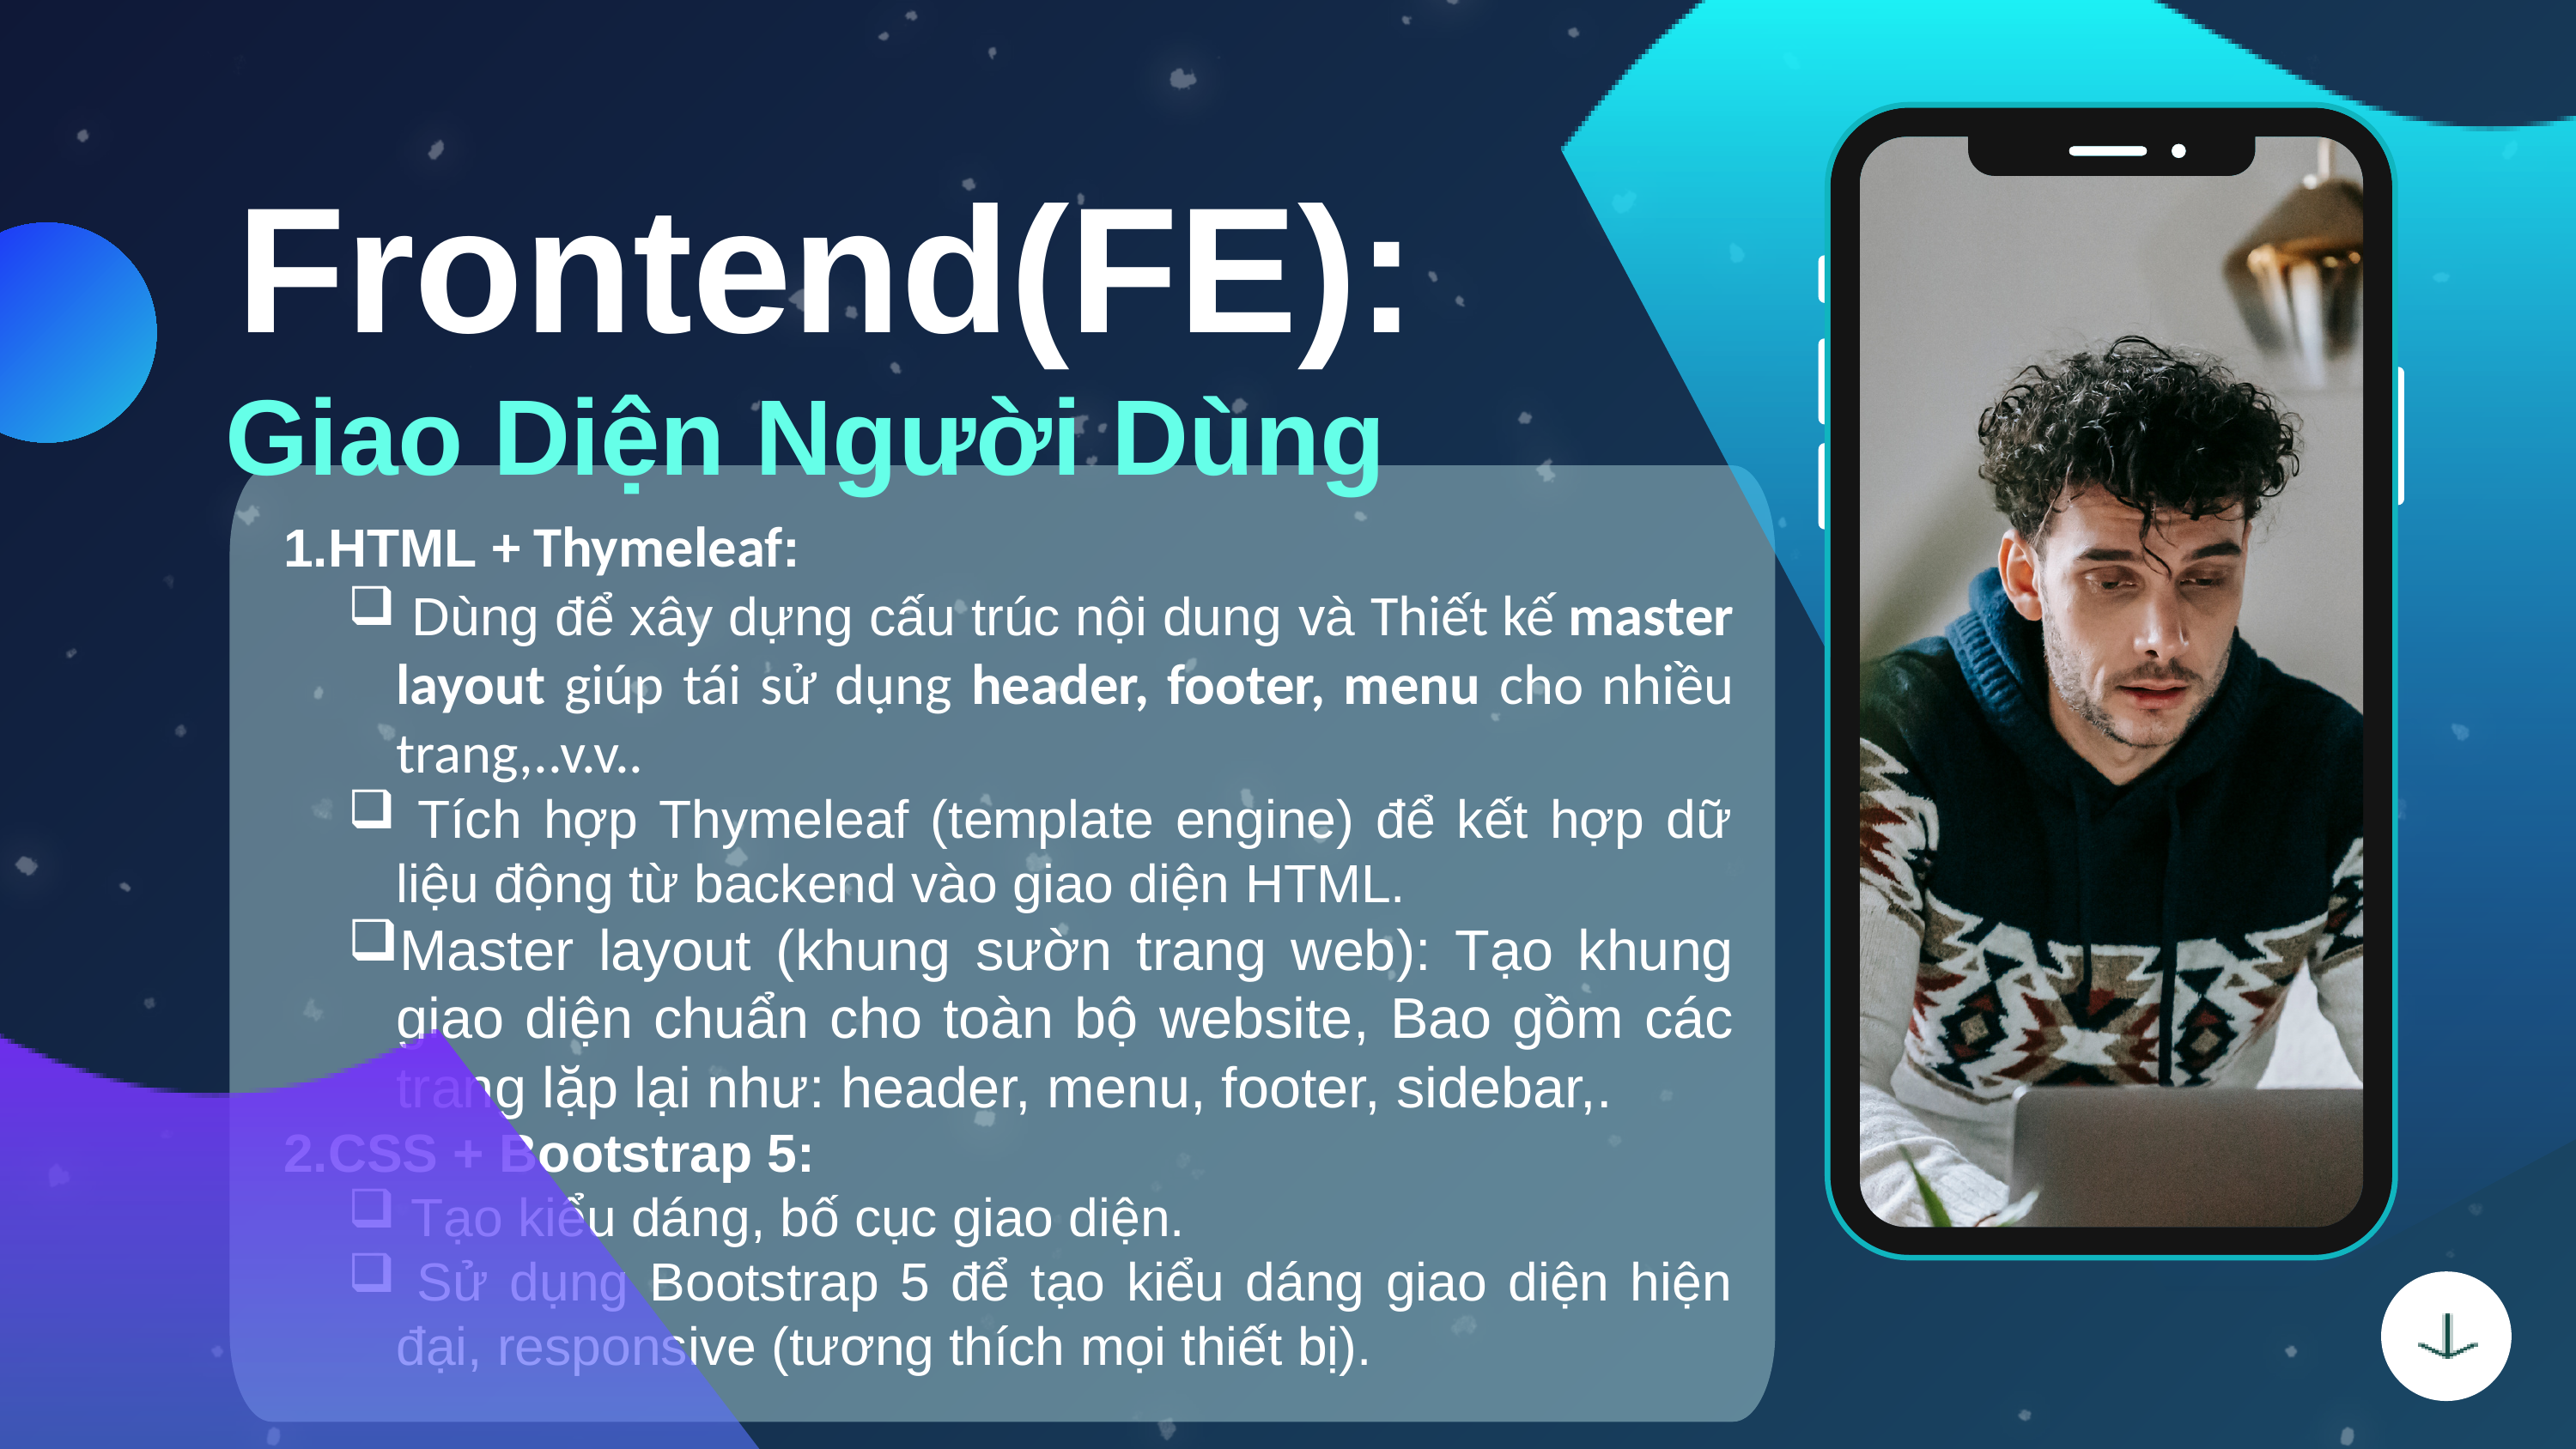

Frontend(FE):

Giao Diện Người Dùng

HTML + Thymeleaf:
 Dùng để xây dựng cấu trúc nội dung và Thiết kế master layout giúp tái sử dụng header, footer, menu cho nhiều trang,..v.v..
 Tích hợp Thymeleaf (template engine) để kết hợp dữ liệu động từ backend vào giao diện HTML.
Master layout (khung sườn trang web): Tạo khung giao diện chuẩn cho toàn bộ website, Bao gồm các trang lặp lại như: header, menu, footer, sidebar,.
CSS + Bootstrap 5:
 Tạo kiểu dáng, bố cục giao diện.
 Sử dụng Bootstrap 5 để tạo kiểu dáng giao diện hiện đại, responsive (tương thích mọi thiết bị).